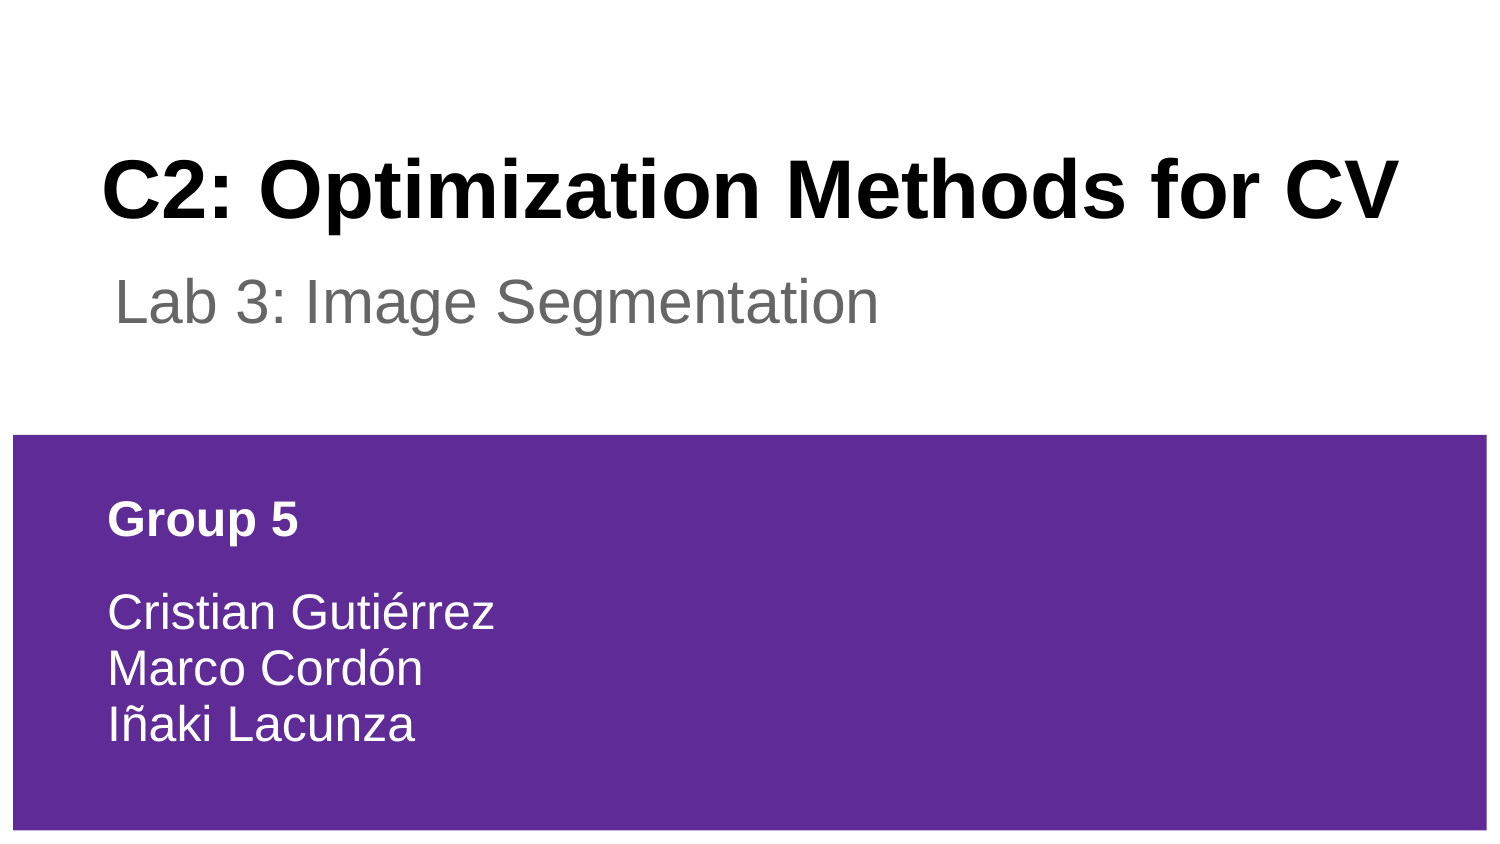

# C2: Optimization Methods for CV
Lab 3: Image Segmentation
Group 5
Cristian Gutiérrez
Marco Cordón
Iñaki Lacunza